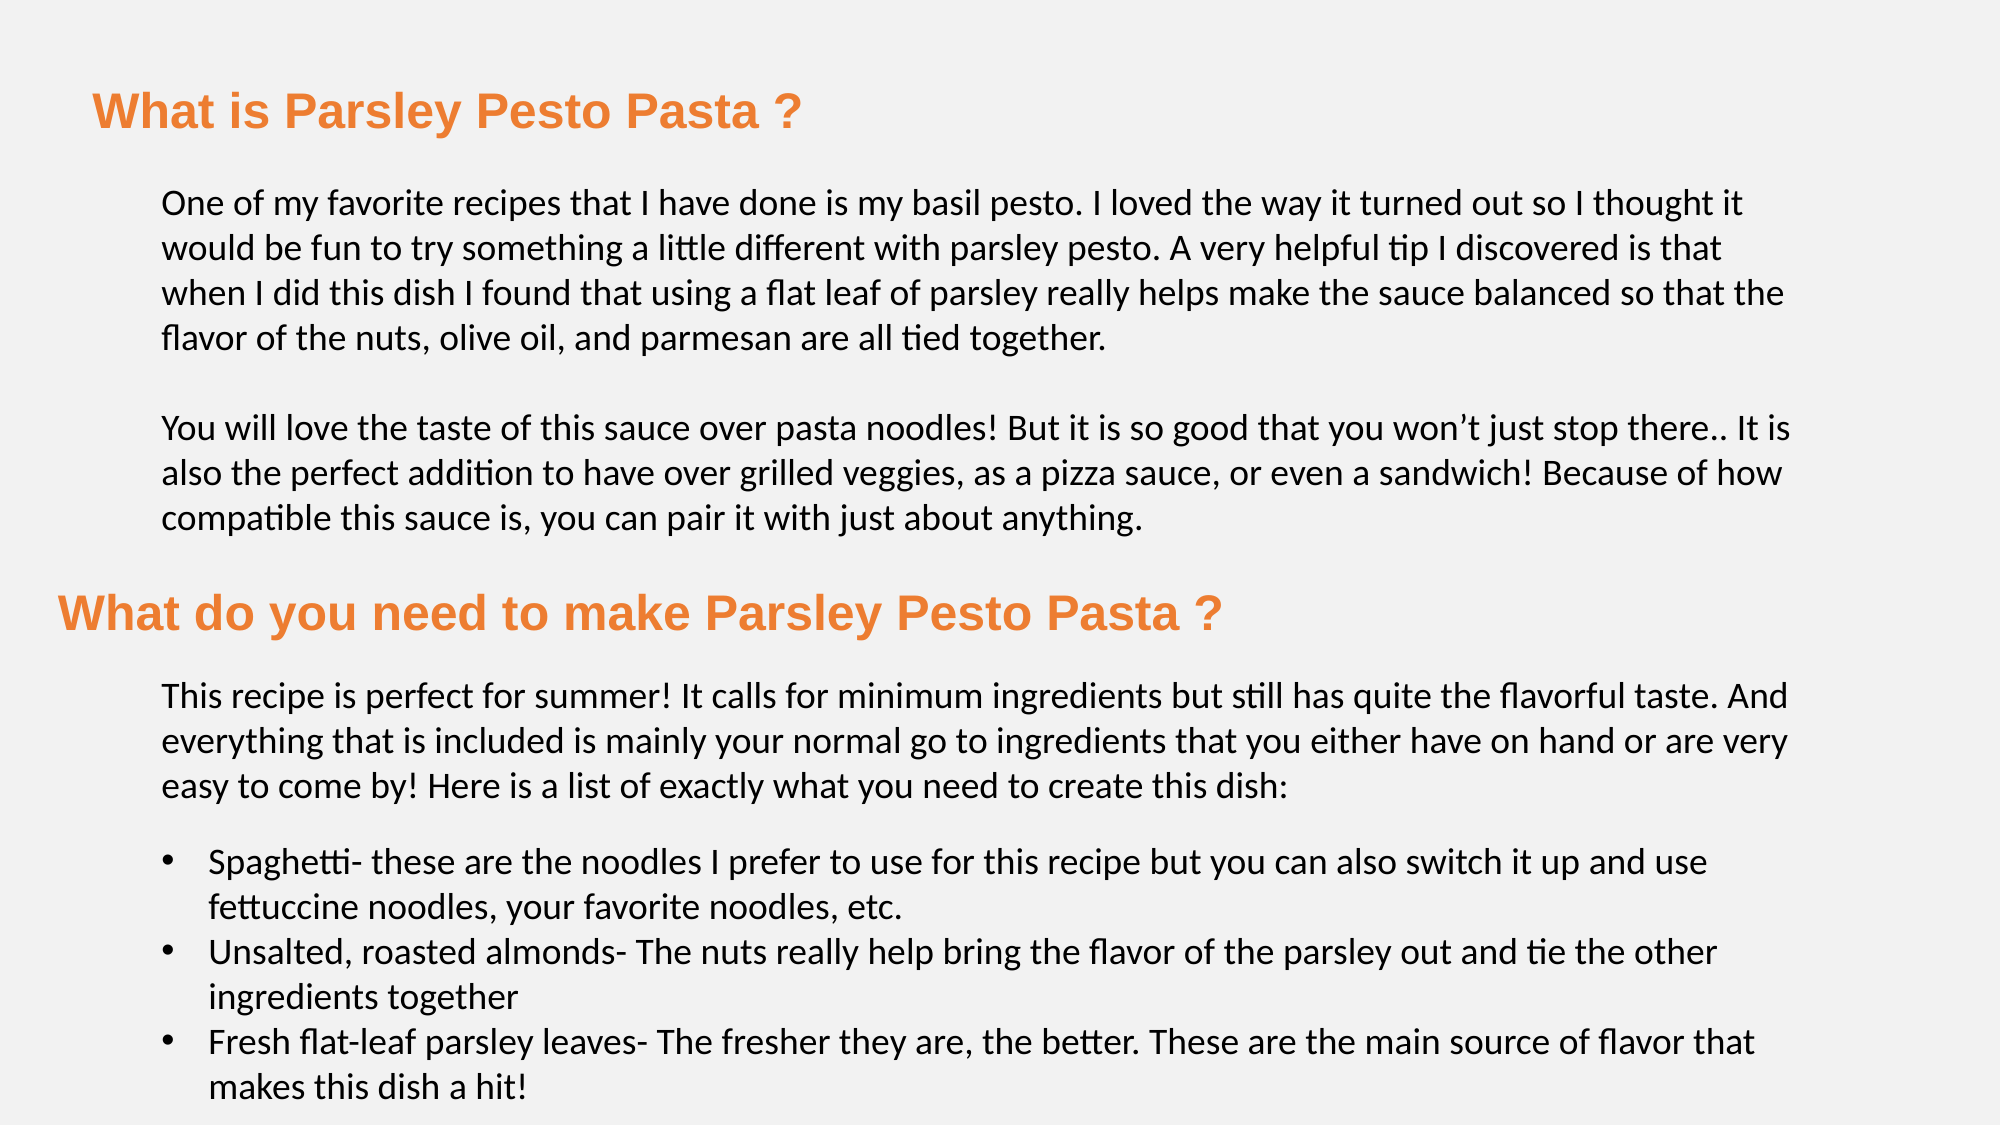

What is Parsley Pesto Pasta ?
One of my favorite recipes that I have done is my basil pesto. I loved the way it turned out so I thought it would be fun to try something a little different with parsley pesto. A very helpful tip I discovered is that when I did this dish I found that using a flat leaf of parsley really helps make the sauce balanced so that the flavor of the nuts, olive oil, and parmesan are all tied together.

You will love the taste of this sauce over pasta noodles! But it is so good that you won’t just stop there.. It is also the perfect addition to have over grilled veggies, as a pizza sauce, or even a sandwich! Because of how compatible this sauce is, you can pair it with just about anything.
What do you need to make Parsley Pesto Pasta ?
This recipe is perfect for summer! It calls for minimum ingredients but still has quite the flavorful taste. And everything that is included is mainly your normal go to ingredients that you either have on hand or are very easy to come by! Here is a list of exactly what you need to create this dish:
Spaghetti- these are the noodles I prefer to use for this recipe but you can also switch it up and use fettuccine noodles, your favorite noodles, etc.
Unsalted, roasted almonds- The nuts really help bring the flavor of the parsley out and tie the other ingredients together
Fresh flat-leaf parsley leaves- The fresher they are, the better. These are the main source of flavor that makes this dish a hit!